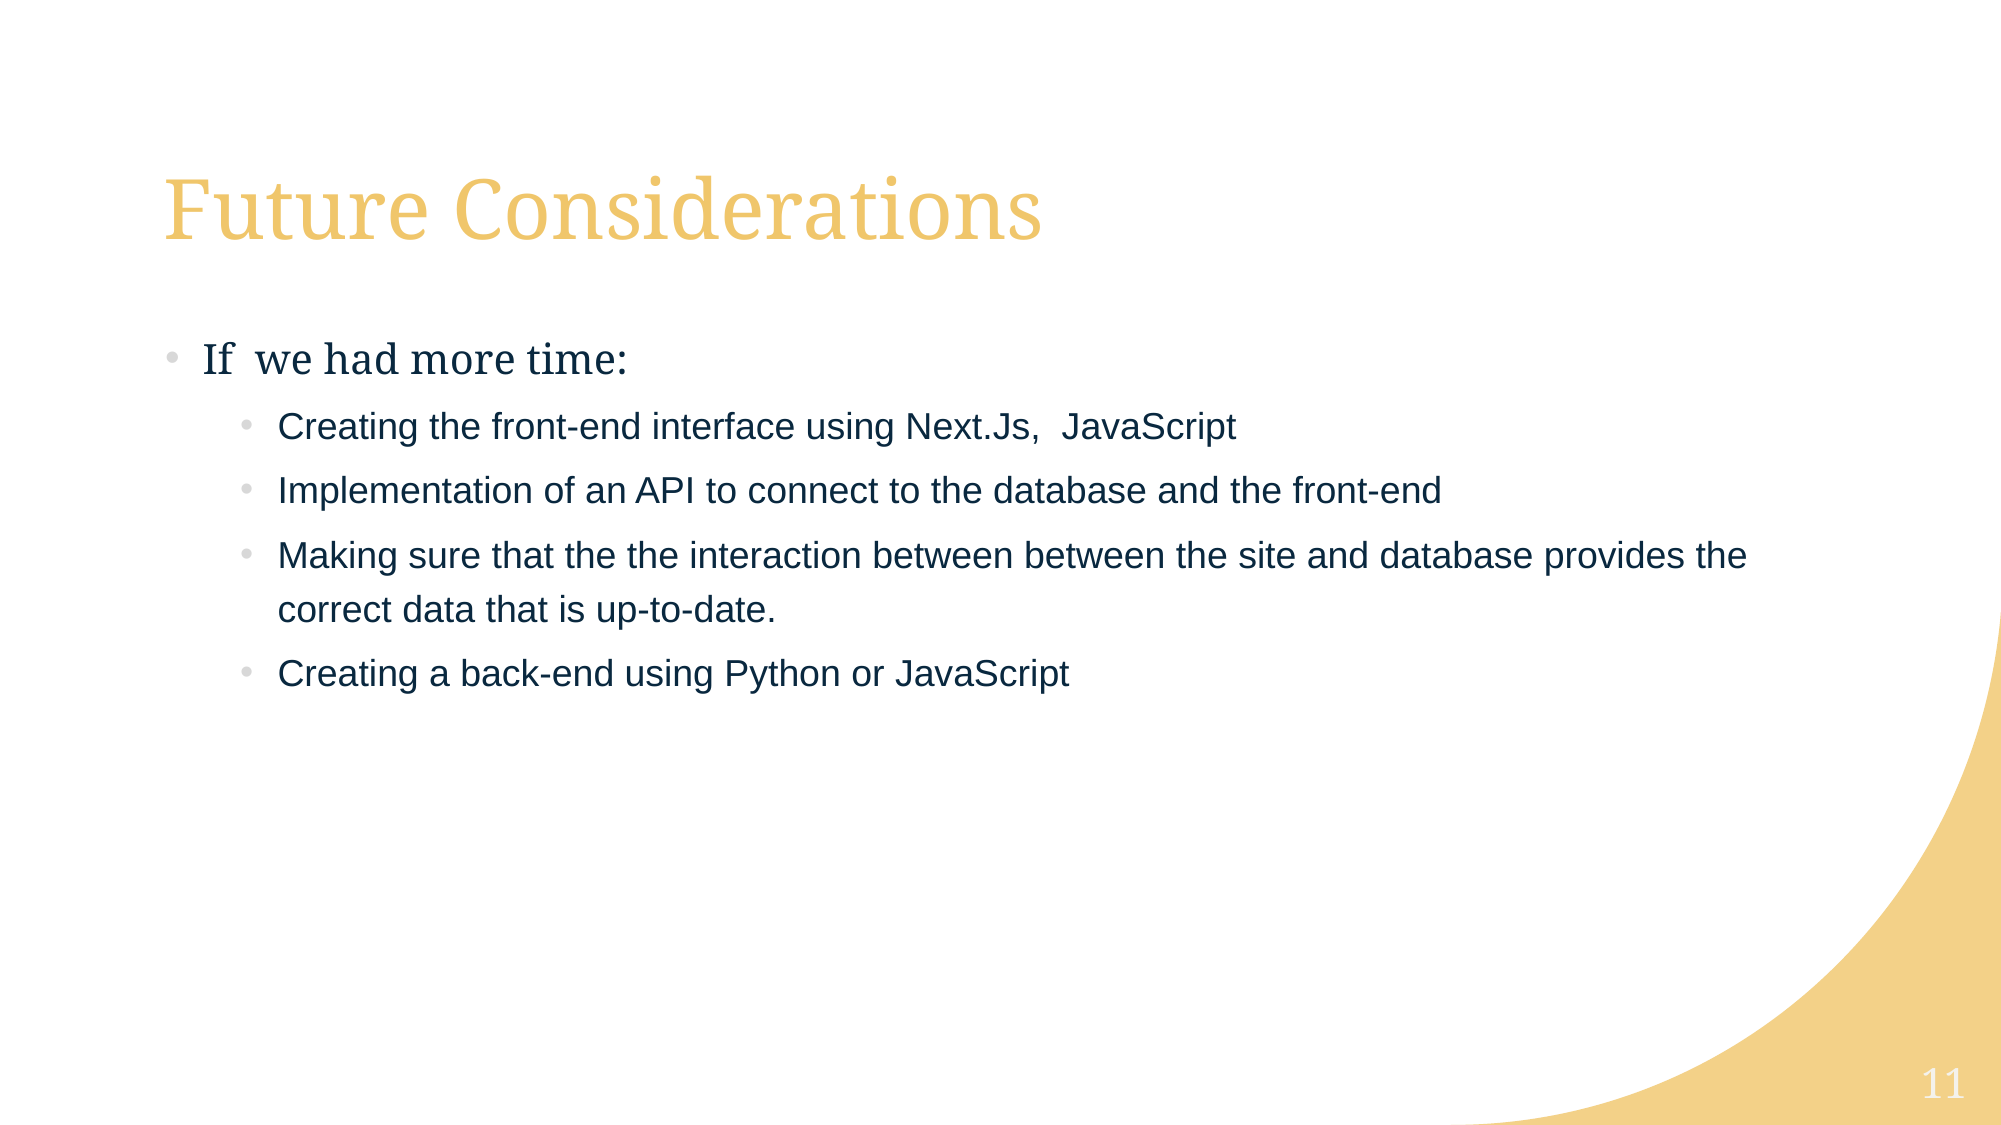

# Future Considerations
If  we had more time:
Creating the front-end interface using Next.Js,  JavaScript
Implementation of an API to connect to the database and the front-end
Making sure that the the interaction between between the site and database provides the correct data that is up-to-date.
Creating a back-end using Python or JavaScript
11